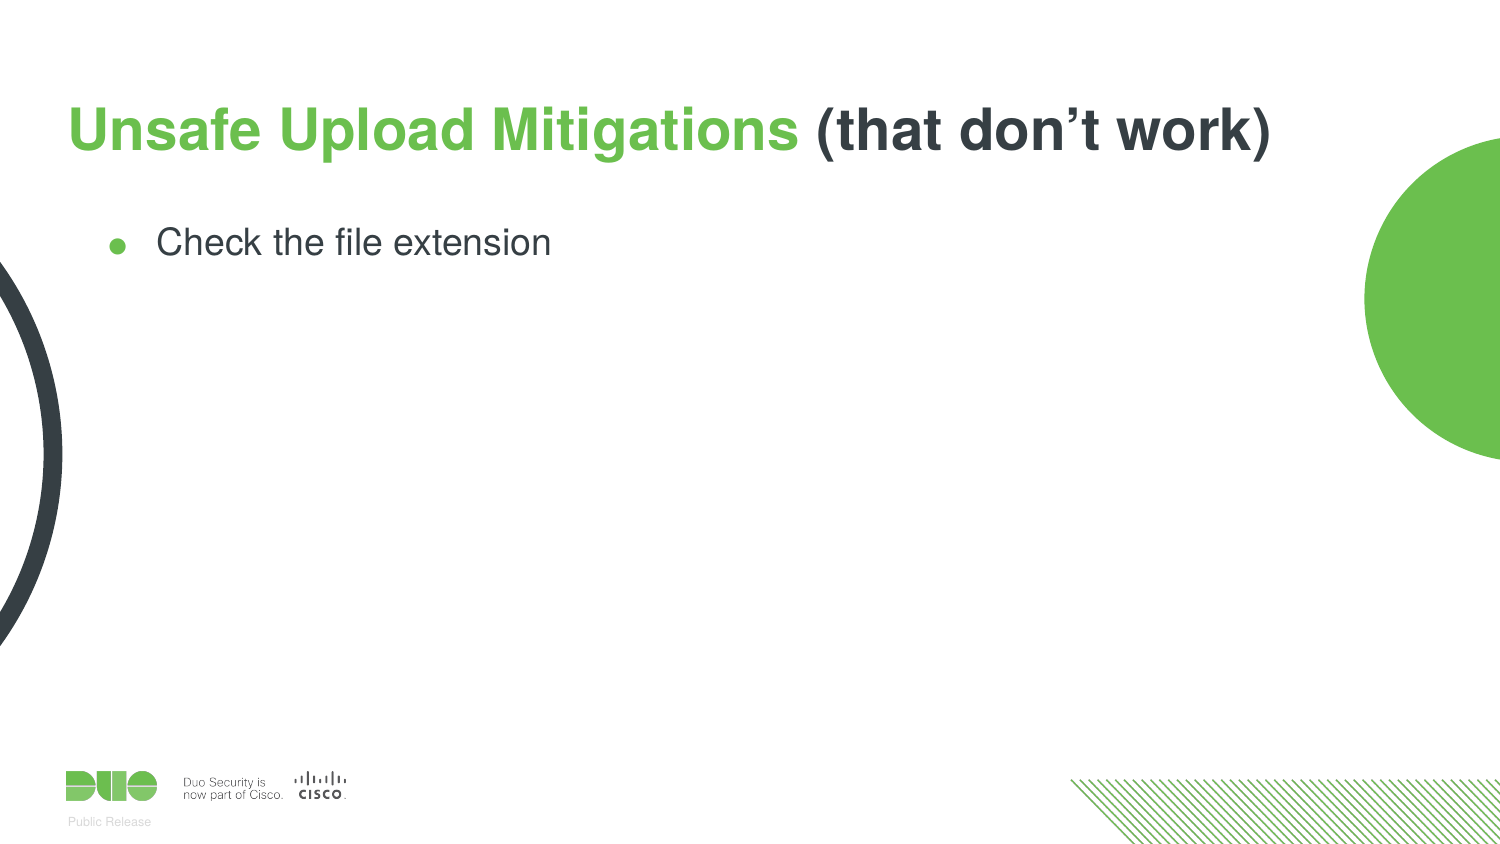

# Unsafe Upload Mitigations (that don’t work)
Check the file extension